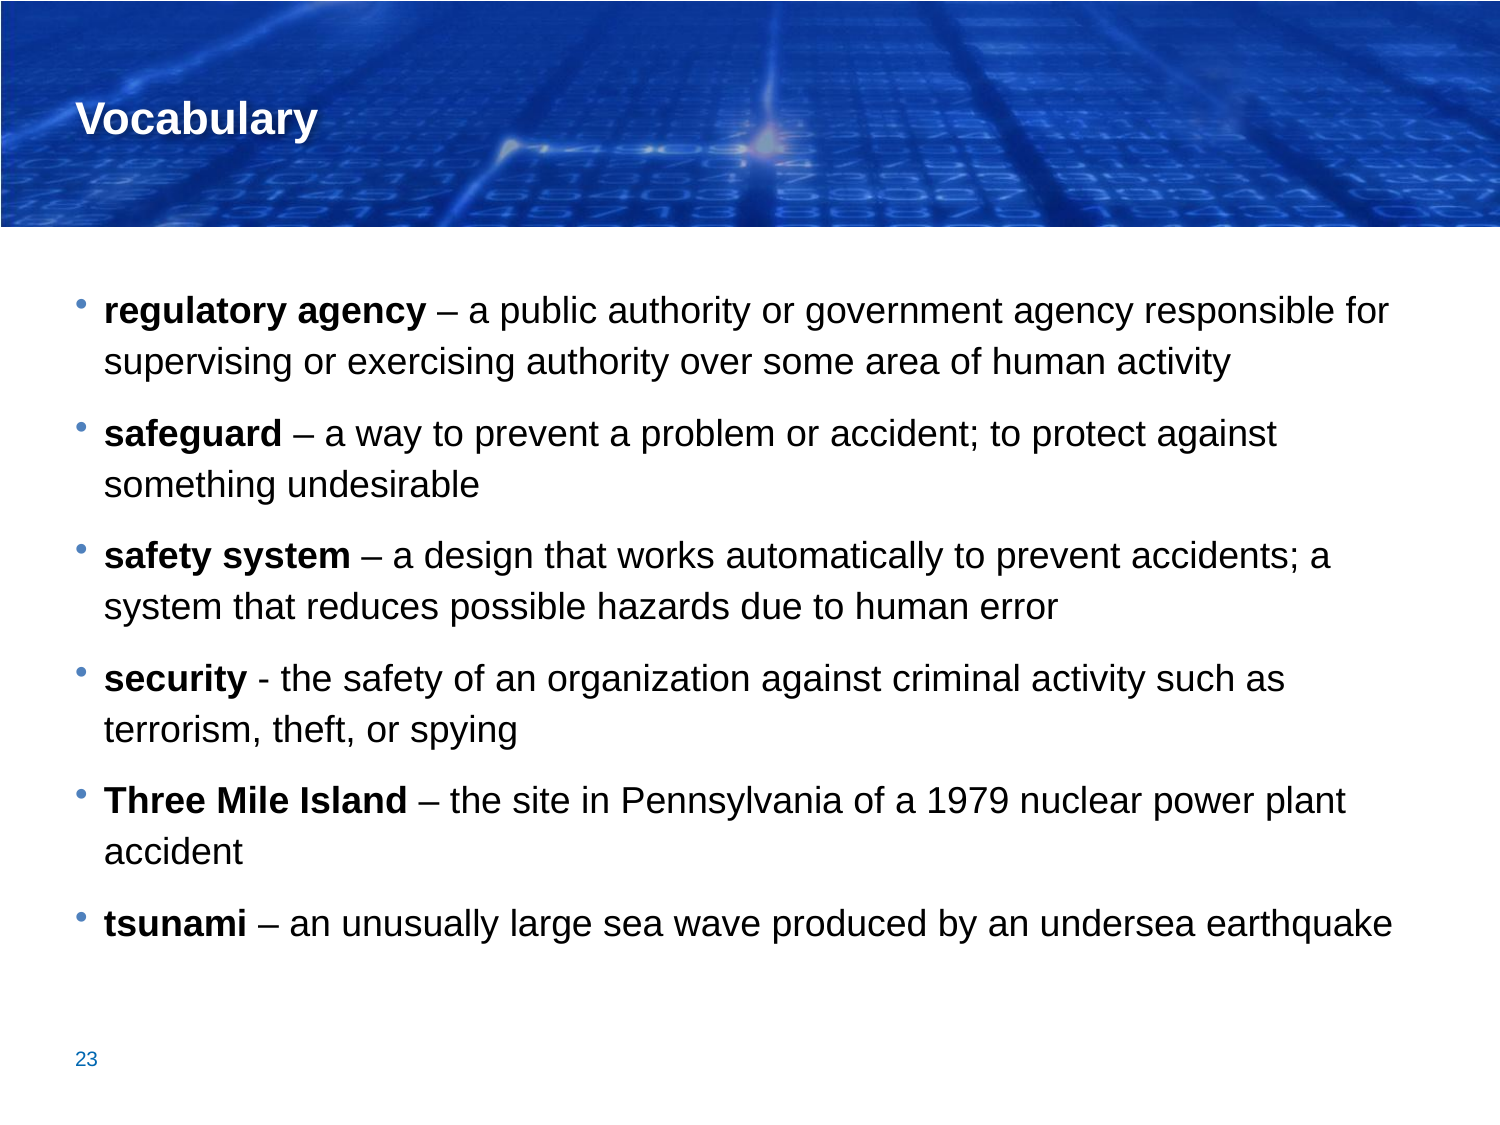

# Vocabulary
regulatory agency – a public authority or government agency responsible for supervising or exercising authority over some area of human activity
safeguard – a way to prevent a problem or accident; to protect against something undesirable
safety system – a design that works automatically to prevent accidents; a system that reduces possible hazards due to human error
security - the safety of an organization against criminal activity such as terrorism, theft, or spying
Three Mile Island – the site in Pennsylvania of a 1979 nuclear power plant accident
tsunami – an unusually large sea wave produced by an undersea earthquake

23